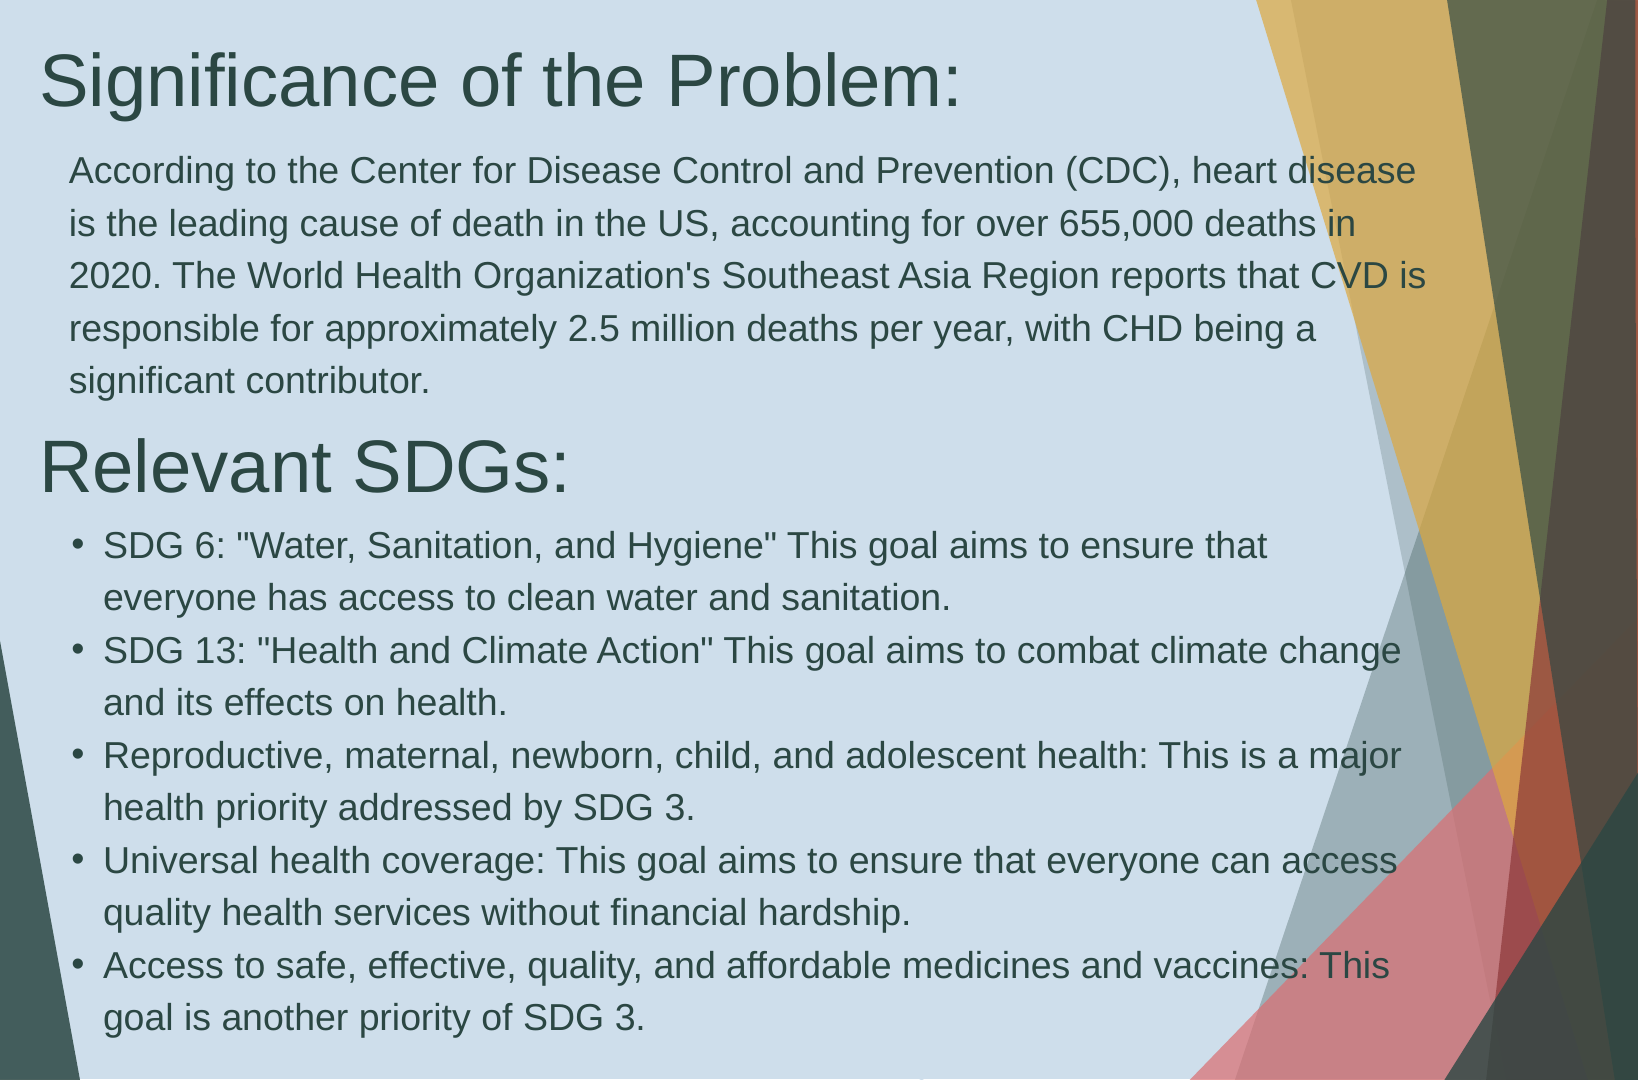

Significance of the Problem:

According to the Center for Disease Control and Prevention (CDC), heart disease is the leading cause of death in the US, accounting for over 655,000 deaths in 2020. The World Health Organization's Southeast Asia Region reports that CVD is responsible for approximately 2.5 million deaths per year, with CHD being a significant contributor.
Relevant SDGs:
SDG 6: "Water, Sanitation, and Hygiene" This goal aims to ensure that everyone has access to clean water and sanitation.
SDG 13: "Health and Climate Action" This goal aims to combat climate change and its effects on health.
Reproductive, maternal, newborn, child, and adolescent health: This is a major health priority addressed by SDG 3.
Universal health coverage: This goal aims to ensure that everyone can access quality health services without financial hardship.
Access to safe, effective, quality, and affordable medicines and vaccines: This goal is another priority of SDG 3.